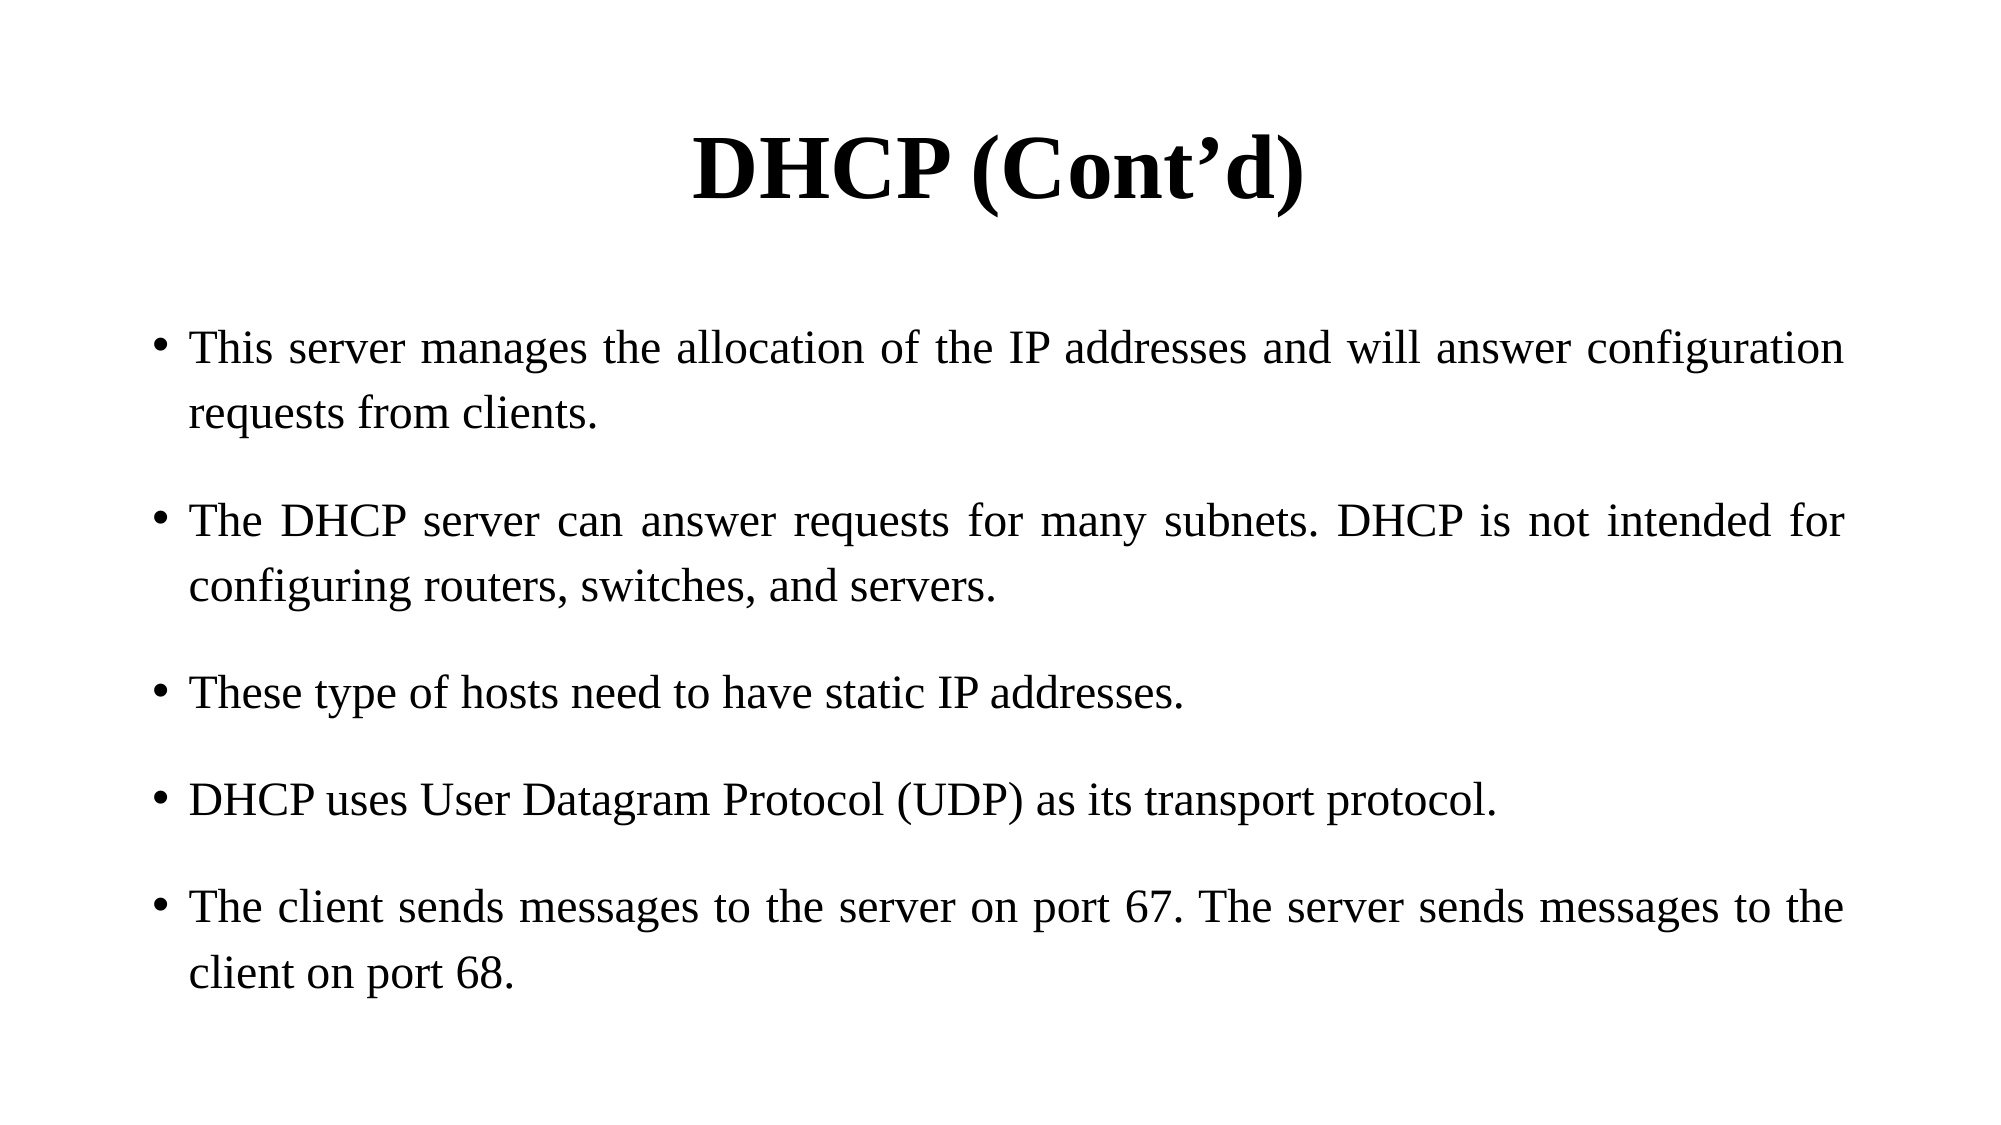

# DHCP (Cont’d)
This server manages the allocation of the IP addresses and will answer configuration requests from clients.
The DHCP server can answer requests for many subnets. DHCP is not intended for configuring routers, switches, and servers.
These type of hosts need to have static IP addresses.
DHCP uses User Datagram Protocol (UDP) as its transport protocol.
The client sends messages to the server on port 67. The server sends messages to the client on port 68.